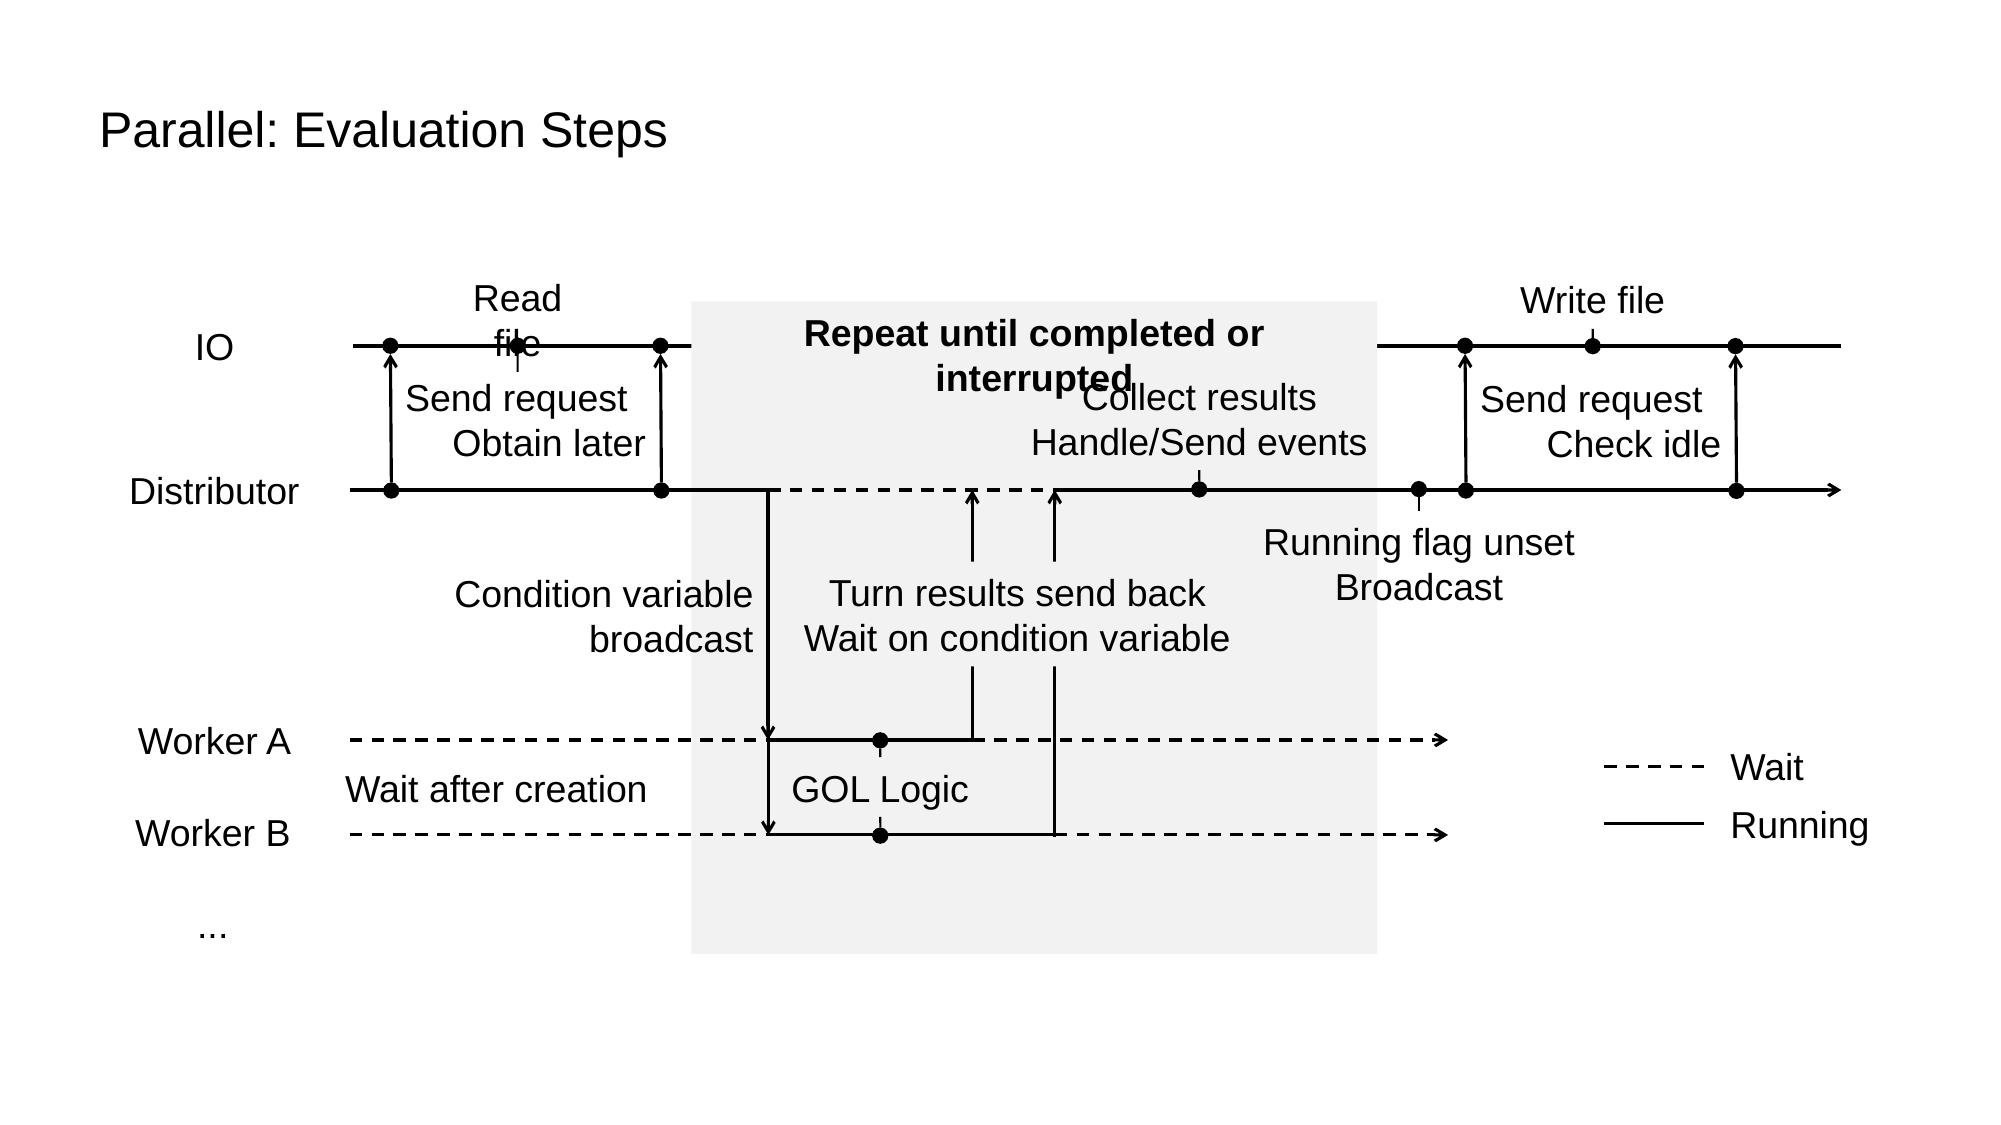

Parallel: Evaluation Steps
Read file
Write file
Repeat until completed or interrupted
IO

Collect results
Handle/Send events
Send request
Obtain later
Send request
Check idle
Distributor

Running flag unset
Broadcast
Turn results send back
Wait on condition variable
Condition variable broadcast
Worker A

Wait
Wait after creation
GOL Logic
Running
Worker B

...